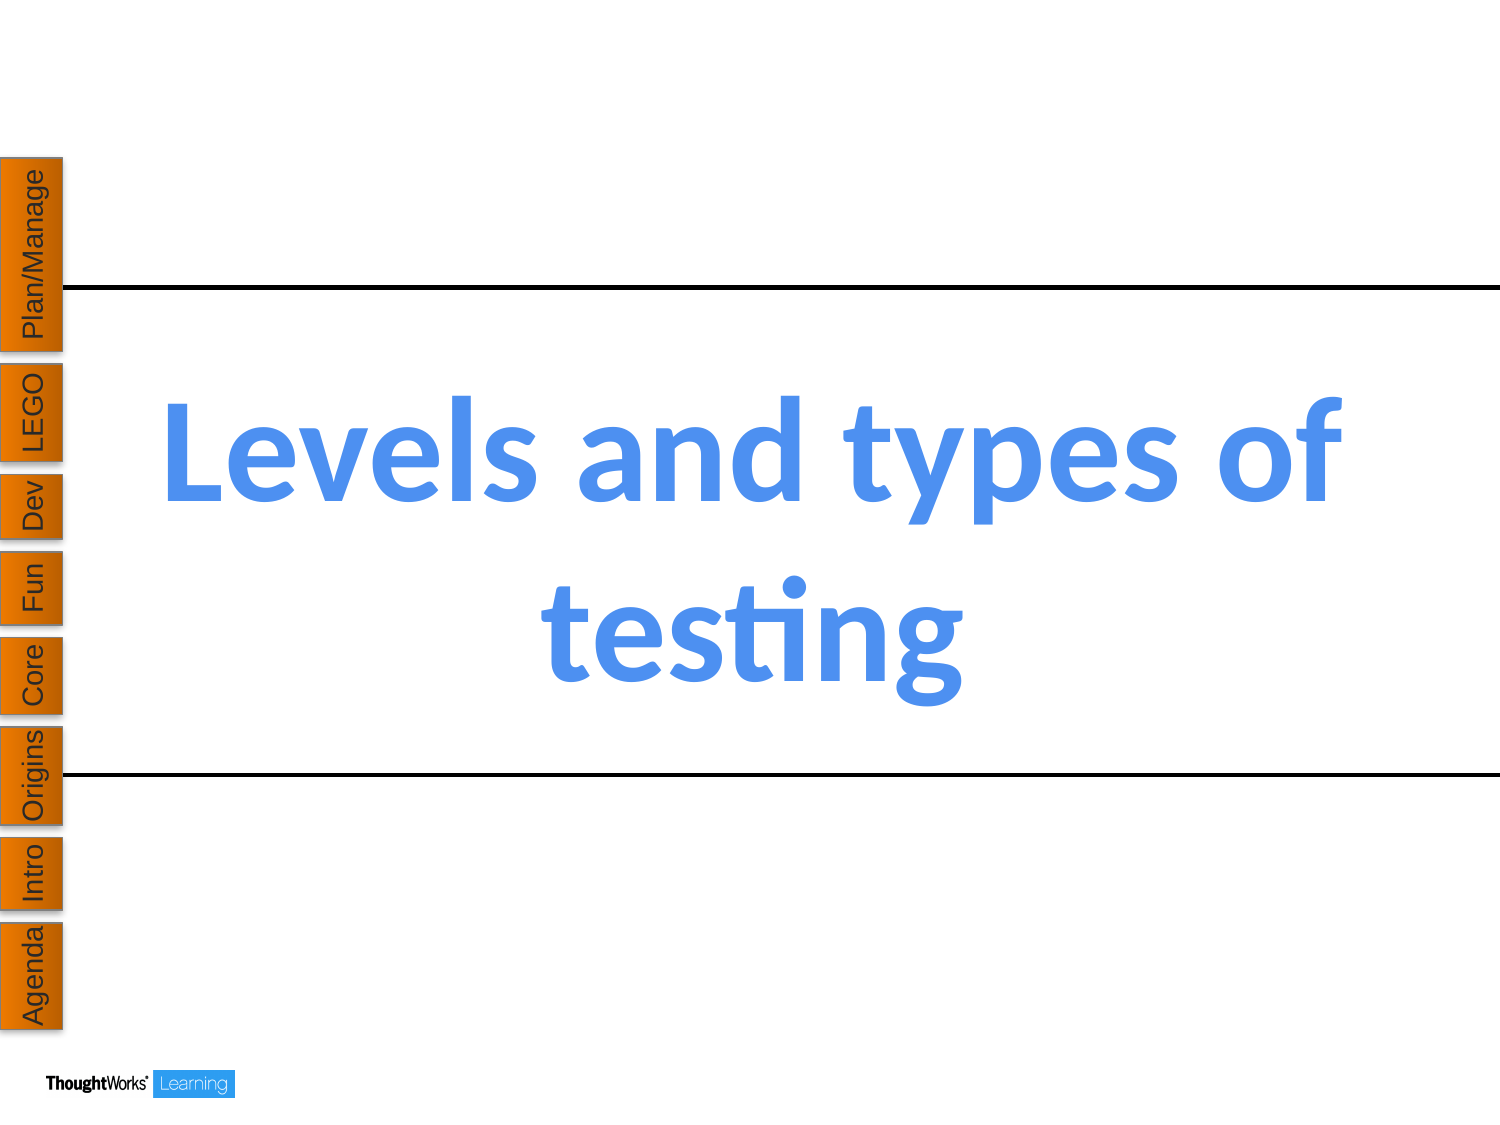

Plan/Manage
# Levels and types of testing
LEGO
Dev
Fun
Core
Origins
Intro
Agenda